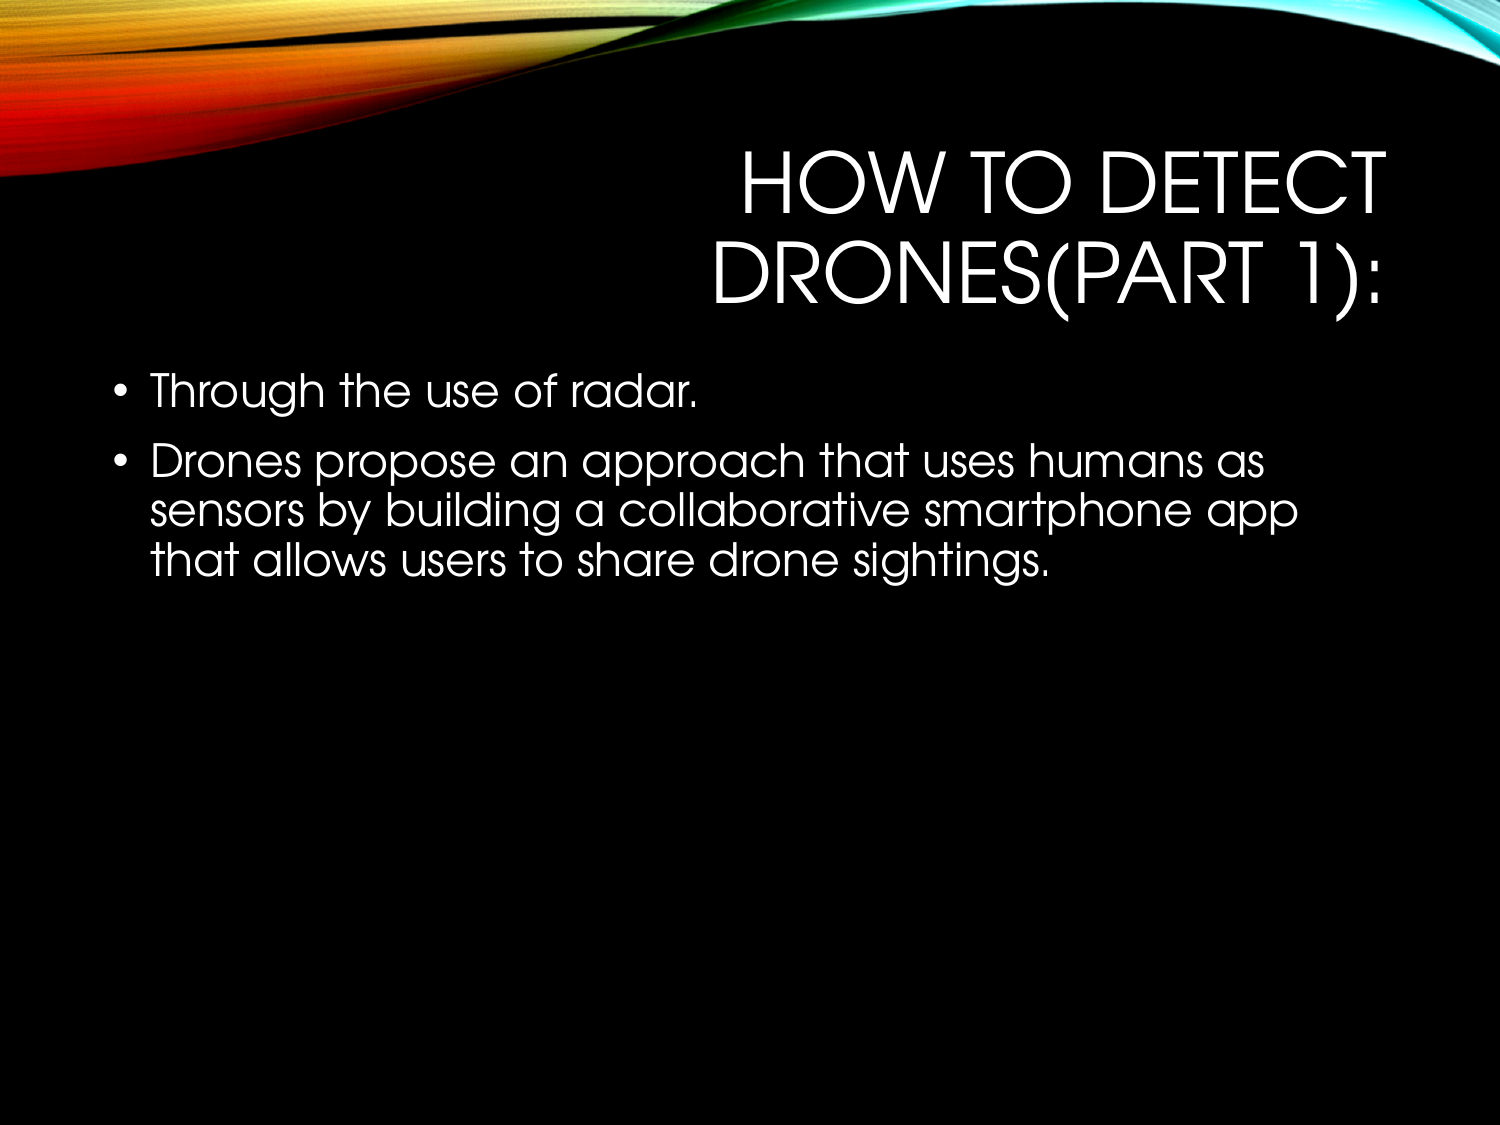

# How to Detect Drones(Part 1):
Through the use of radar.
Drones propose an approach that uses humans as sensors by building a collaborative smartphone app that allows users to share drone sightings.